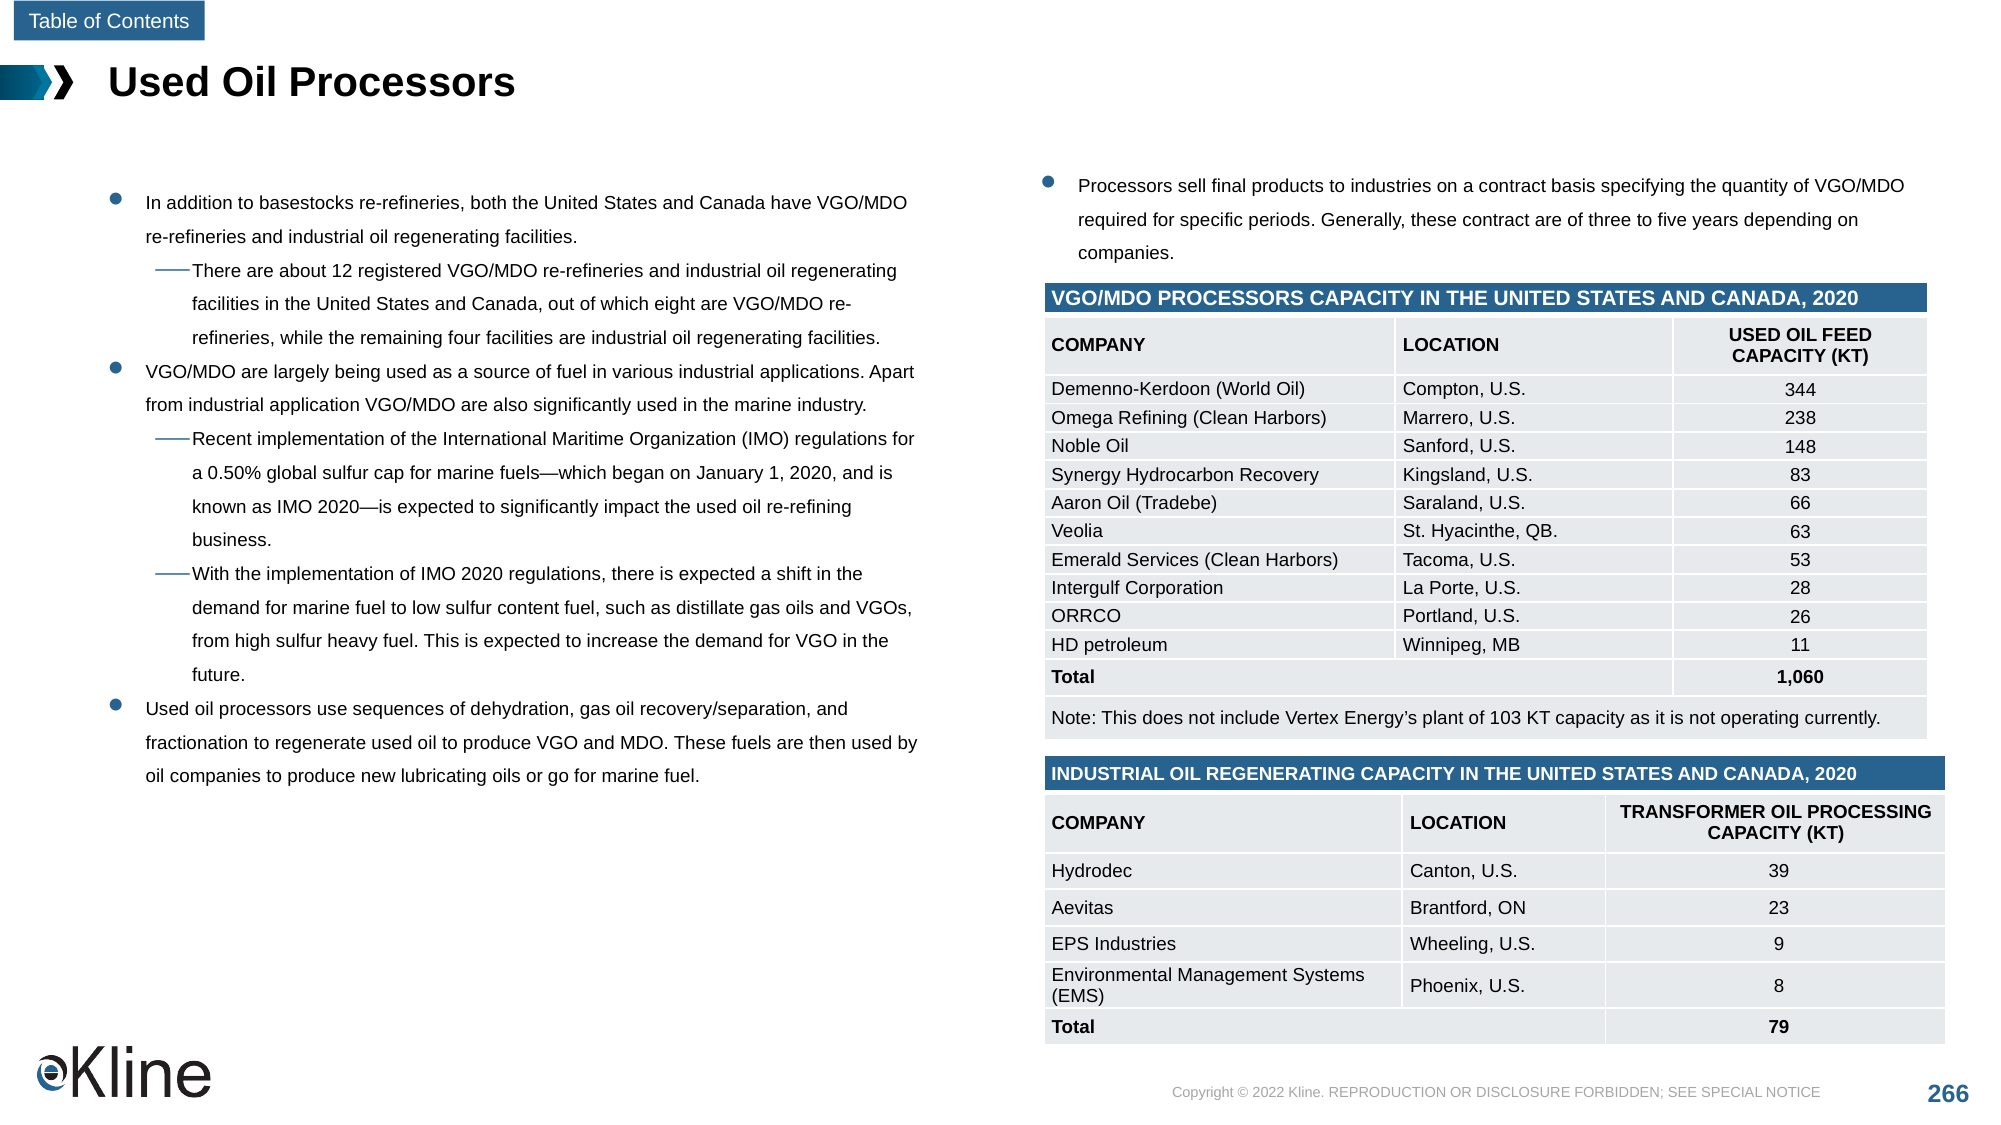

# Used Oil Processors
Processors sell final products to industries on a contract basis specifying the quantity of VGO/MDO required for specific periods. Generally, these contract are of three to five years depending on companies.
In addition to basestocks re-refineries, both the United States and Canada have VGO/MDO re-refineries and industrial oil regenerating facilities.
There are about 12 registered VGO/MDO re-refineries and industrial oil regenerating facilities in the United States and Canada, out of which eight are VGO/MDO re-refineries, while the remaining four facilities are industrial oil regenerating facilities.
VGO/MDO are largely being used as a source of fuel in various industrial applications. Apart from industrial application VGO/MDO are also significantly used in the marine industry.
Recent implementation of the International Maritime Organization (IMO) regulations for a 0.50% global sulfur cap for marine fuels—which began on January 1, 2020, and is known as IMO 2020—is expected to significantly impact the used oil re-refining business.
With the implementation of IMO 2020 regulations, there is expected a shift in the demand for marine fuel to low sulfur content fuel, such as distillate gas oils and VGOs, from high sulfur heavy fuel. This is expected to increase the demand for VGO in the future.
Used oil processors use sequences of dehydration, gas oil recovery/separation, and fractionation to regenerate used oil to produce VGO and MDO. These fuels are then used by oil companies to produce new lubricating oils or go for marine fuel.
| VGO/MDO PROCESSORS CAPACITY IN THE UNITED STATES AND CANADA, 2020 |  |  |
| --- | --- | --- |
| COMPANY | LOCATION | USED OIL FEED CAPACITY (KT) |
| Demenno-Kerdoon (World Oil) | Compton, U.S. | 344 |
| Omega Refining (Clean Harbors) | Marrero, U.S. | 238 |
| Noble Oil | Sanford, U.S. | 148 |
| Synergy Hydrocarbon Recovery | Kingsland, U.S. | 83 |
| Aaron Oil (Tradebe) | Saraland, U.S. | 66 |
| Veolia | St. Hyacinthe, QB. | 63 |
| Emerald Services (Clean Harbors) | Tacoma, U.S. | 53 |
| Intergulf Corporation | La Porte, U.S. | 28 |
| ORRCO | Portland, U.S. | 26 |
| HD petroleum | Winnipeg, MB | 11 |
| Total |  | 1,060 |
| Note: This does not include Vertex Energy’s plant of 103 KT capacity as it is not operating currently. |  |  |
| INDUSTRIAL OIL REGENERATING CAPACITY IN THE UNITED STATES AND CANADA, 2020 |  |  |
| --- | --- | --- |
| COMPANY | LOCATION | TRANSFORMER OIL PROCESSING CAPACITY (KT) |
| Hydrodec | Canton, U.S. | 39 |
| Aevitas | Brantford, ON | 23 |
| EPS Industries | Wheeling, U.S. | 9 |
| Environmental Management Systems (EMS) | Phoenix, U.S. | 8 |
| Total |  | 79 |